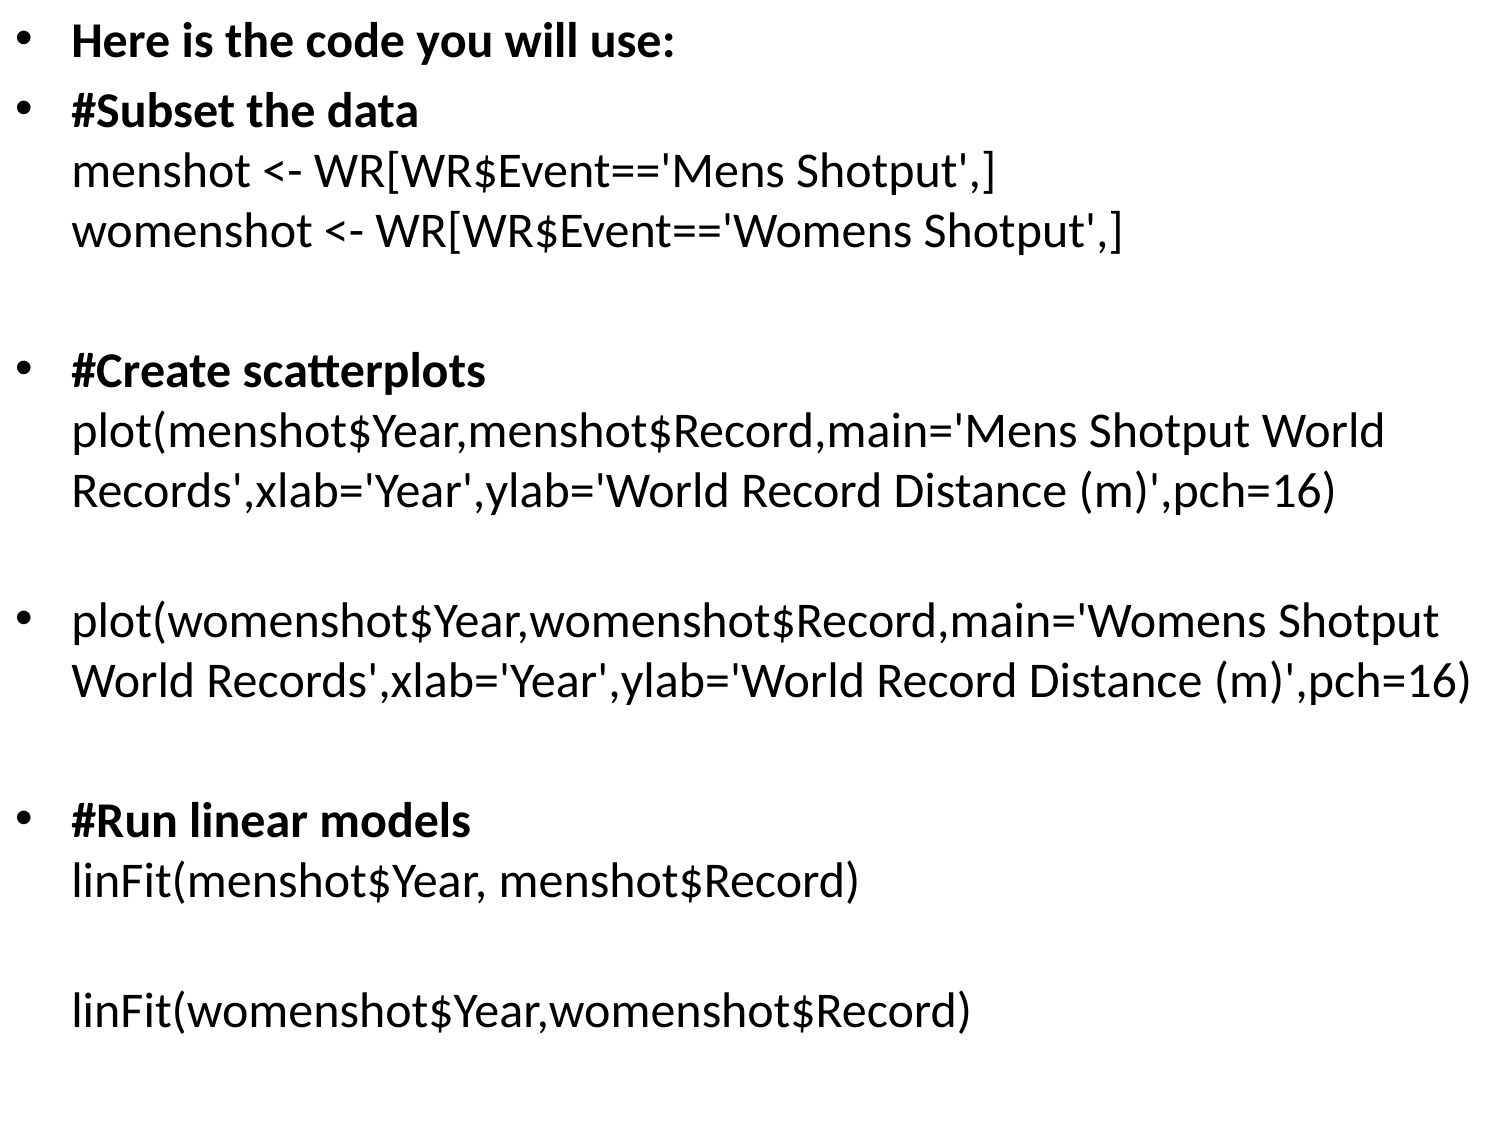

Here is the code you will use:
#Subset the data
menshot <- WR[WR$Event=='Mens Shotput',]
womenshot <- WR[WR$Event=='Womens Shotput',]

#Create scatterplots
plot(menshot$Year,menshot$Record,main='Mens Shotput World Records',xlab='Year',ylab='World Record Distance (m)',pch=16)
plot(womenshot$Year,womenshot$Record,main='Womens Shotput World Records',xlab='Year',ylab='World Record Distance (m)',pch=16)

#Run linear models
linFit(menshot$Year, menshot$Record)
     linFit(womenshot$Year,womenshot$Record)